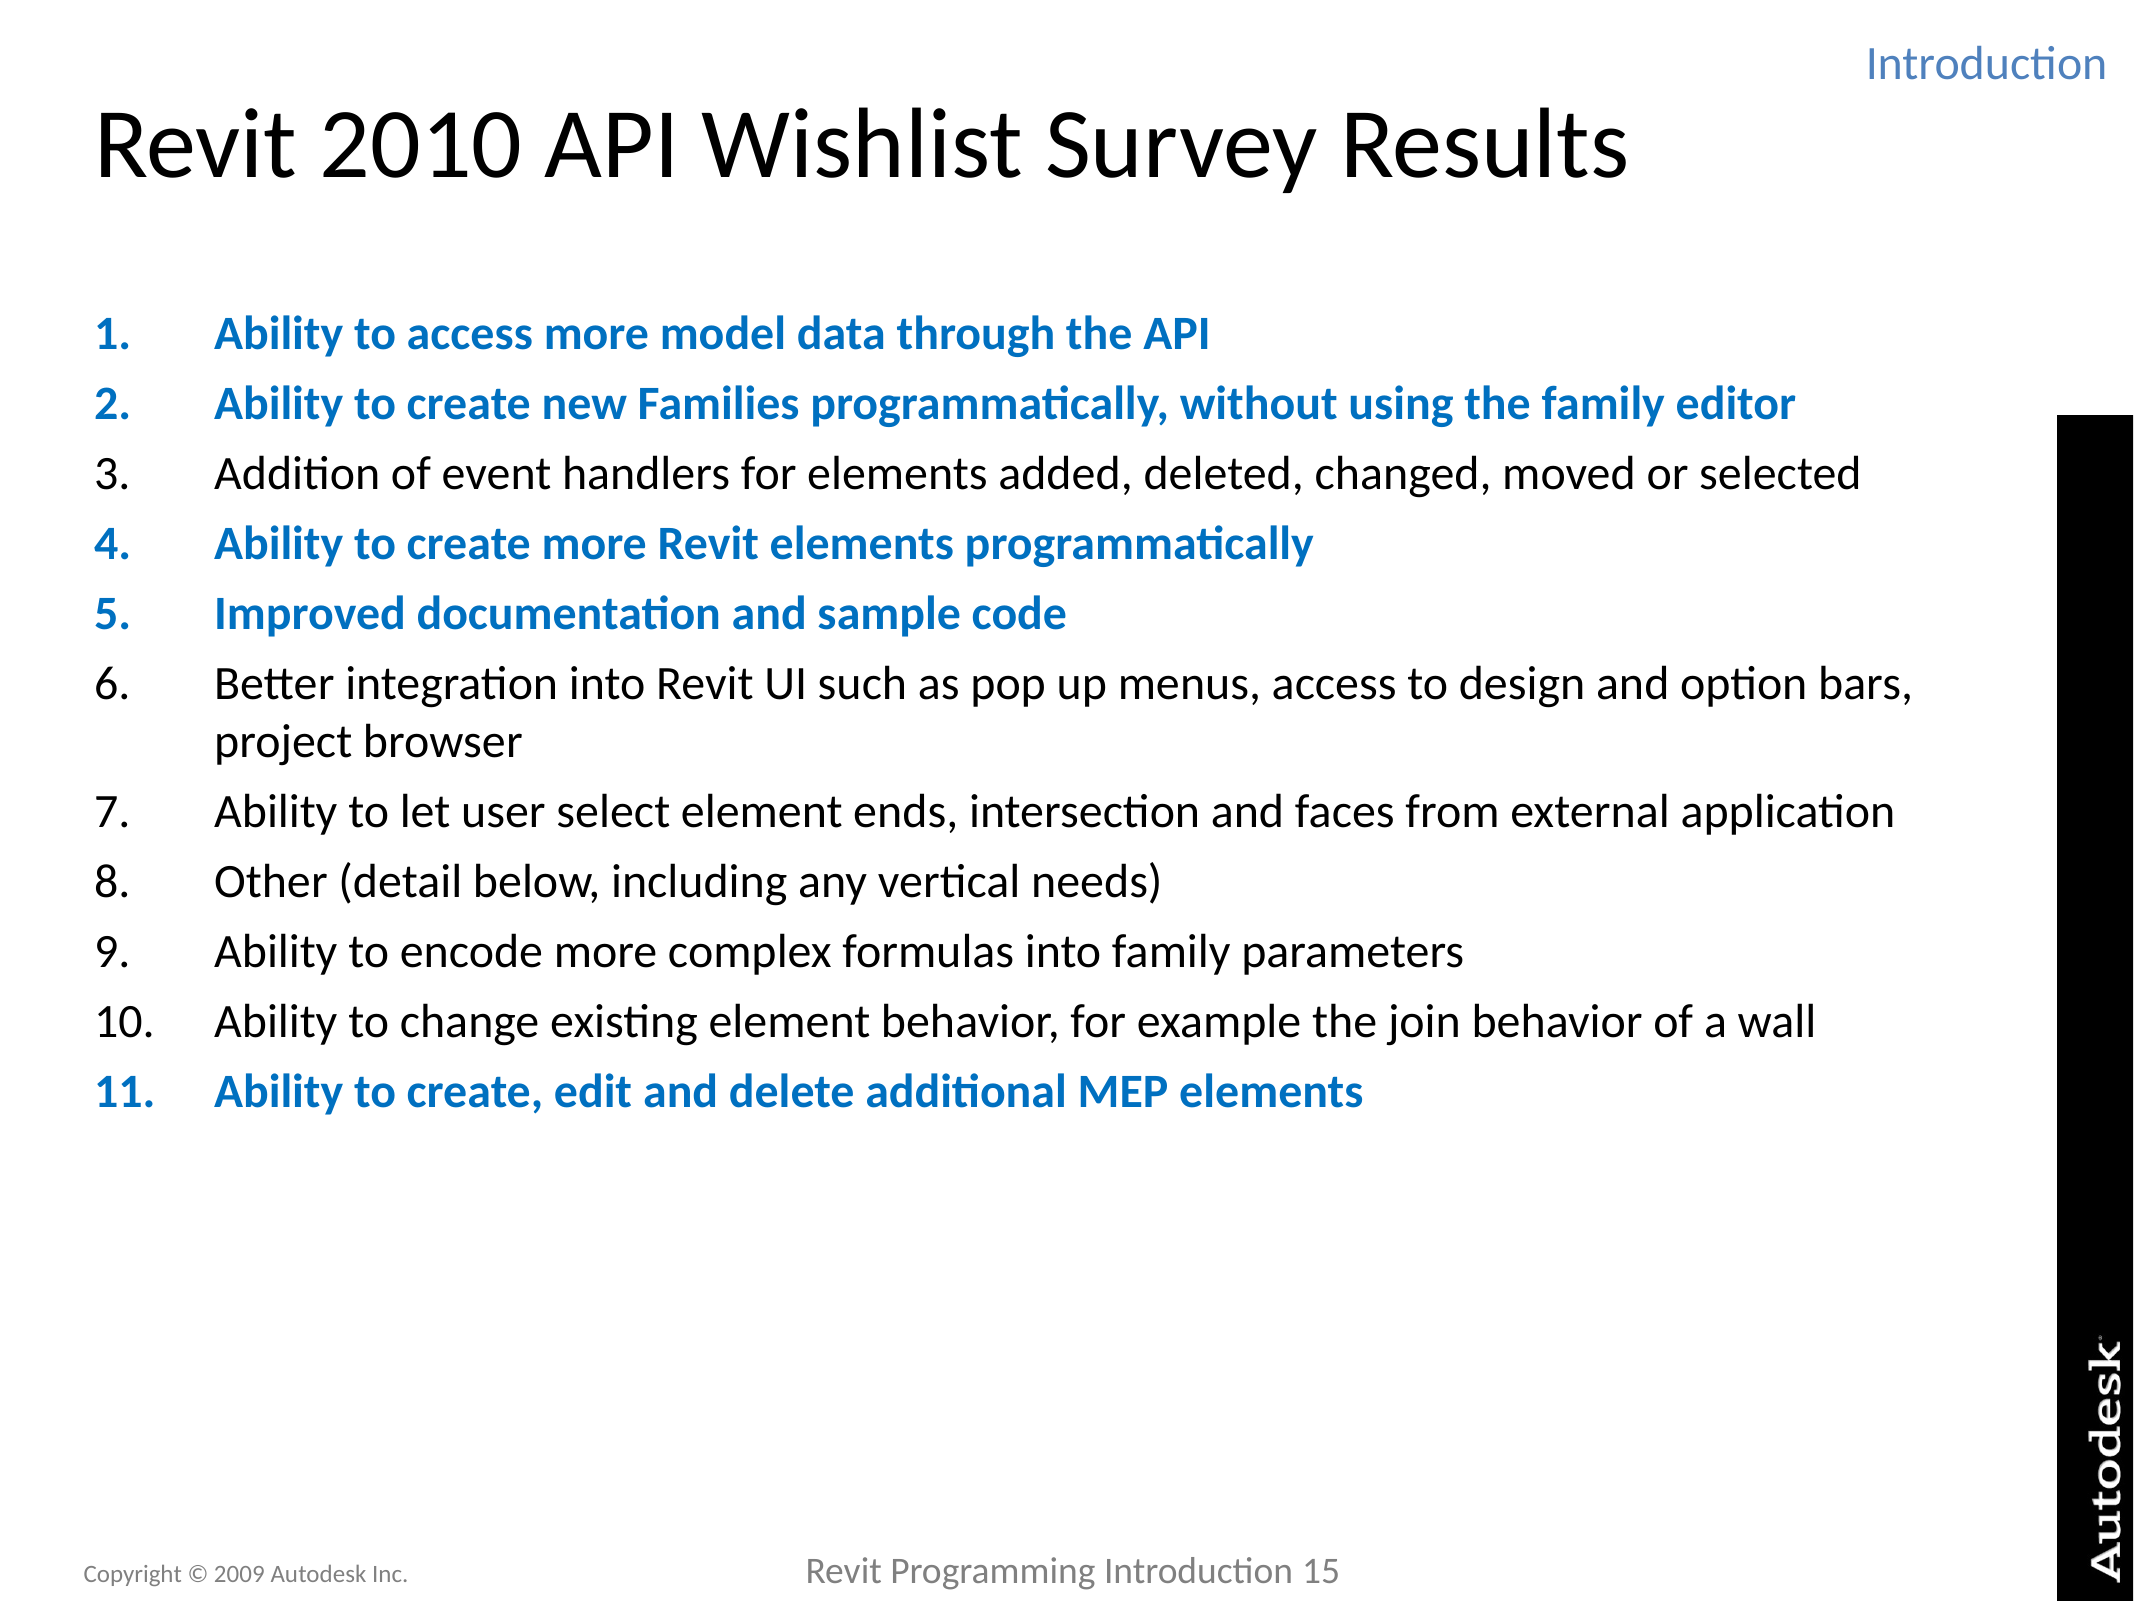

Introduction
# Revit 2010 API Wishlist Survey Results
Ability to access more model data through the API
Ability to create new Families programmatically, without using the family editor
Addition of event handlers for elements added, deleted, changed, moved or selected
Ability to create more Revit elements programmatically
Improved documentation and sample code
Better integration into Revit UI such as pop up menus, access to design and option bars, project browser
Ability to let user select element ends, intersection and faces from external application
Other (detail below, including any vertical needs)
Ability to encode more complex formulas into family parameters
Ability to change existing element behavior, for example the join behavior of a wall
Ability to create, edit and delete additional MEP elements